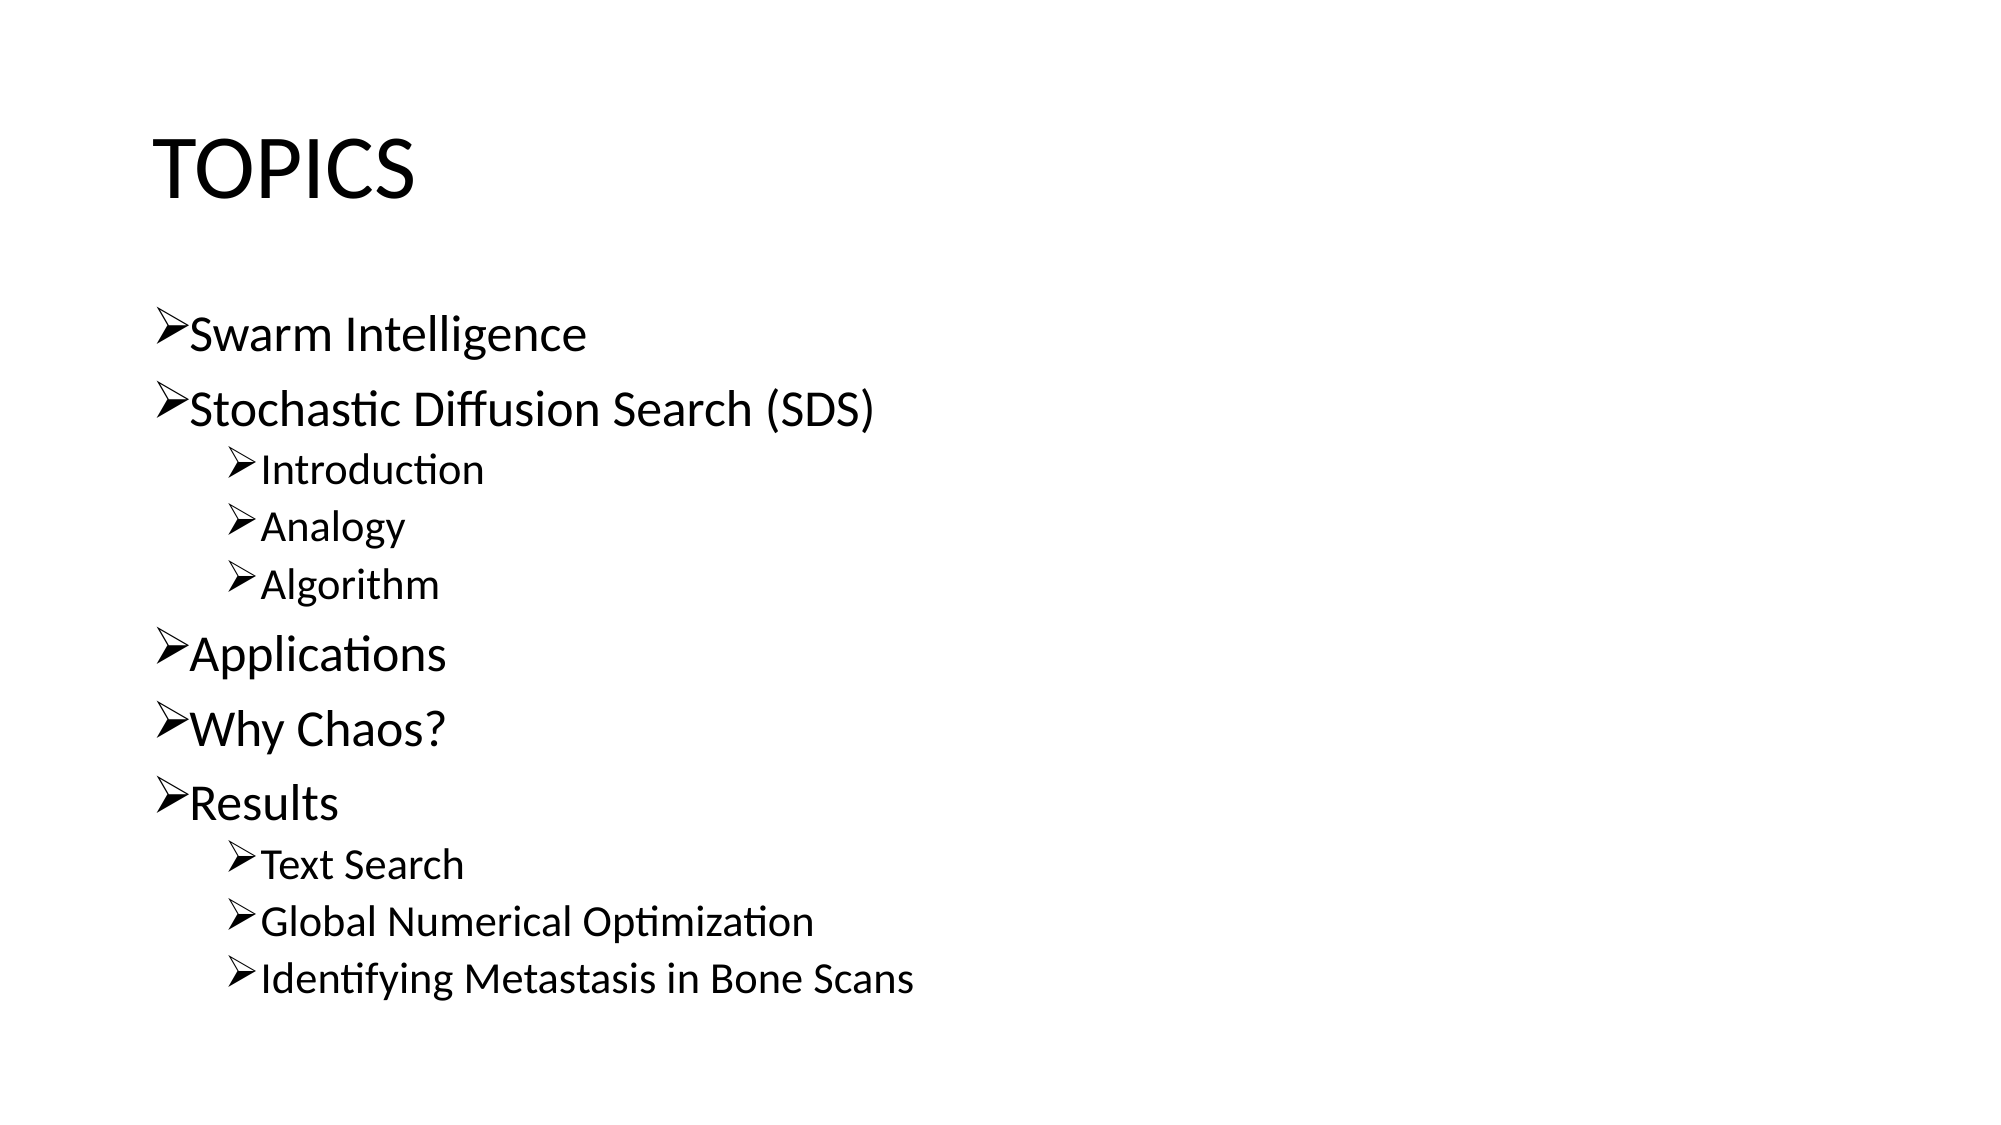

# TOPICS
Swarm Intelligence
Stochastic Diffusion Search (SDS)
Introduction
Analogy
Algorithm
Applications
Why Chaos?
Results
Text Search
Global Numerical Optimization
Identifying Metastasis in Bone Scans